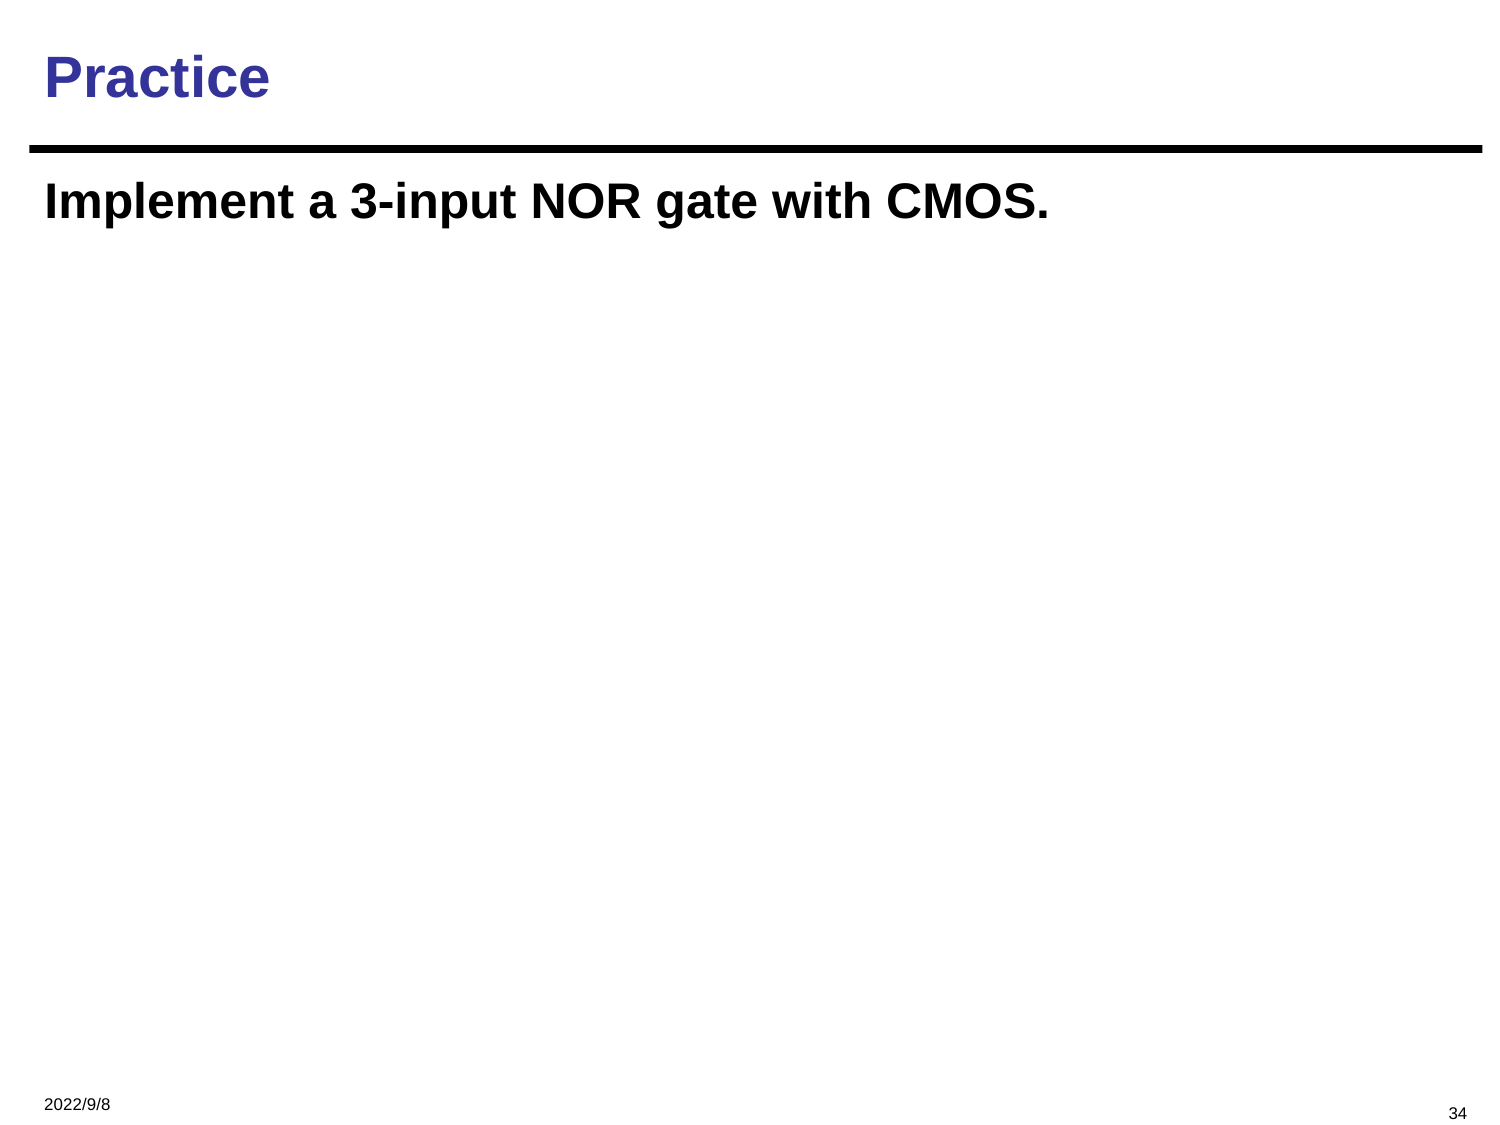

Practice
Implement a 3-input NOR gate with CMOS.
2022/9/8
34